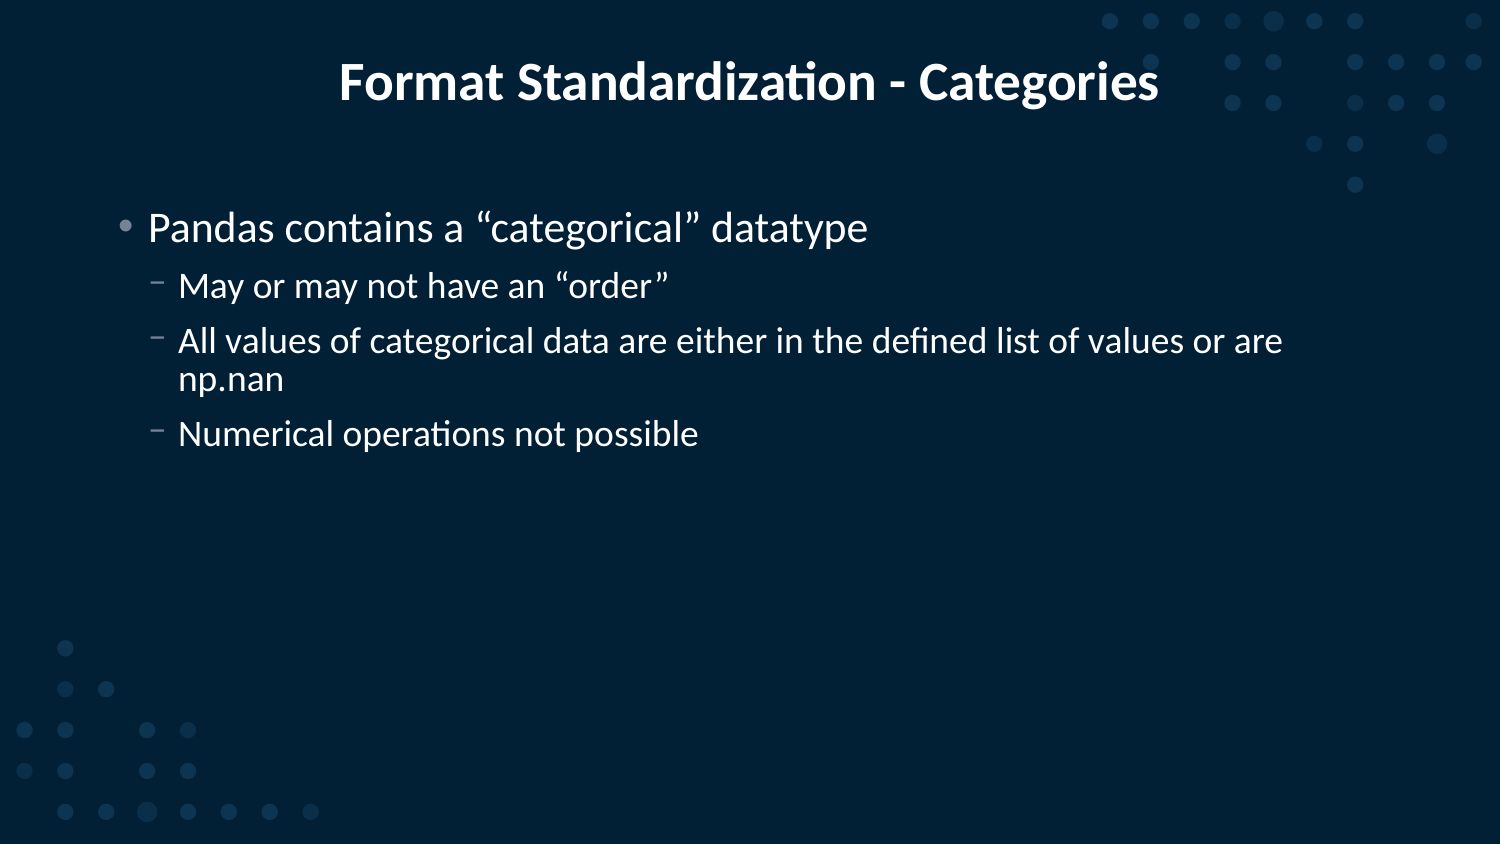

# Format Standardization - Categories
Pandas contains a “categorical” datatype
May or may not have an “order”
All values of categorical data are either in the defined list of values or are np.nan
Numerical operations not possible